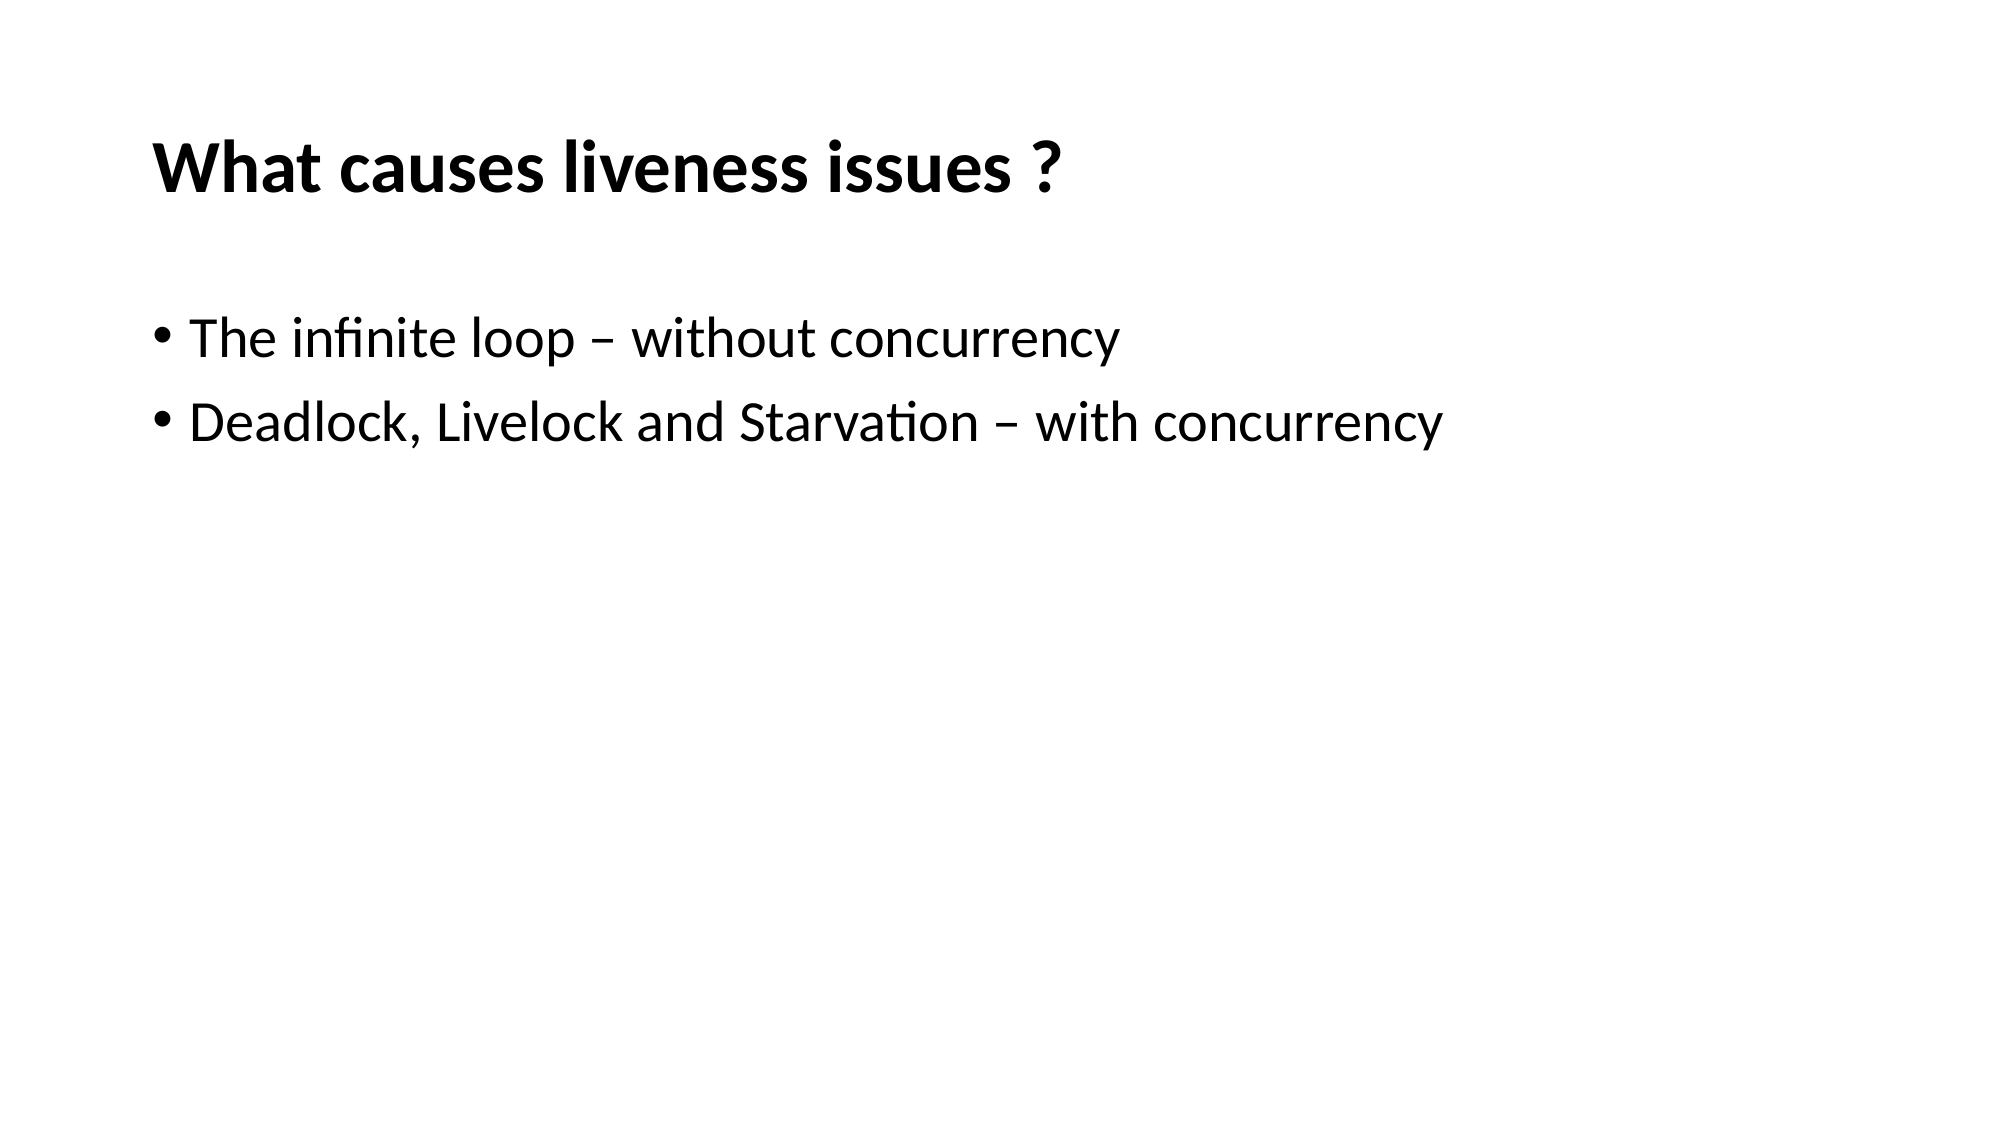

# What causes liveness issues ?
The infinite loop – without concurrency
Deadlock, Livelock and Starvation – with concurrency